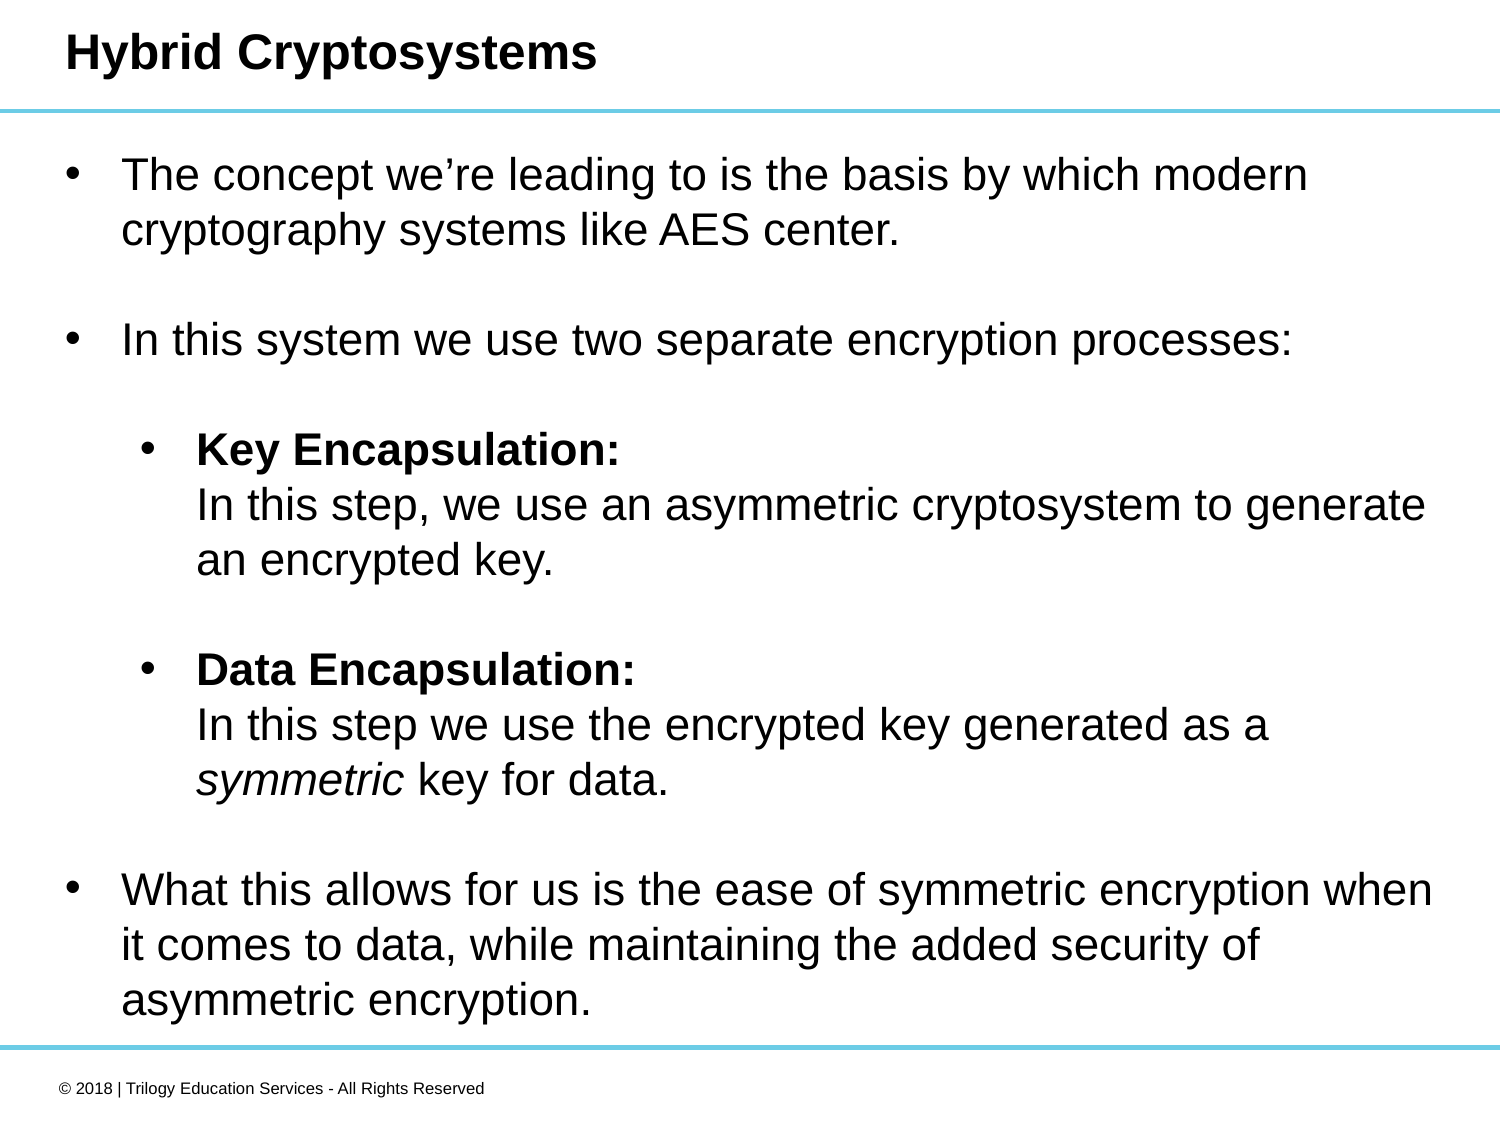

# Hybrid Cryptosystems
The concept we’re leading to is the basis by which modern cryptography systems like AES center.

In this system we use two separate encryption processes:

Key Encapsulation:
In this step, we use an asymmetric cryptosystem to generate an encrypted key.

Data Encapsulation:
In this step we use the encrypted key generated as a symmetric key for data.

What this allows for us is the ease of symmetric encryption when it comes to data, while maintaining the added security of asymmetric encryption.